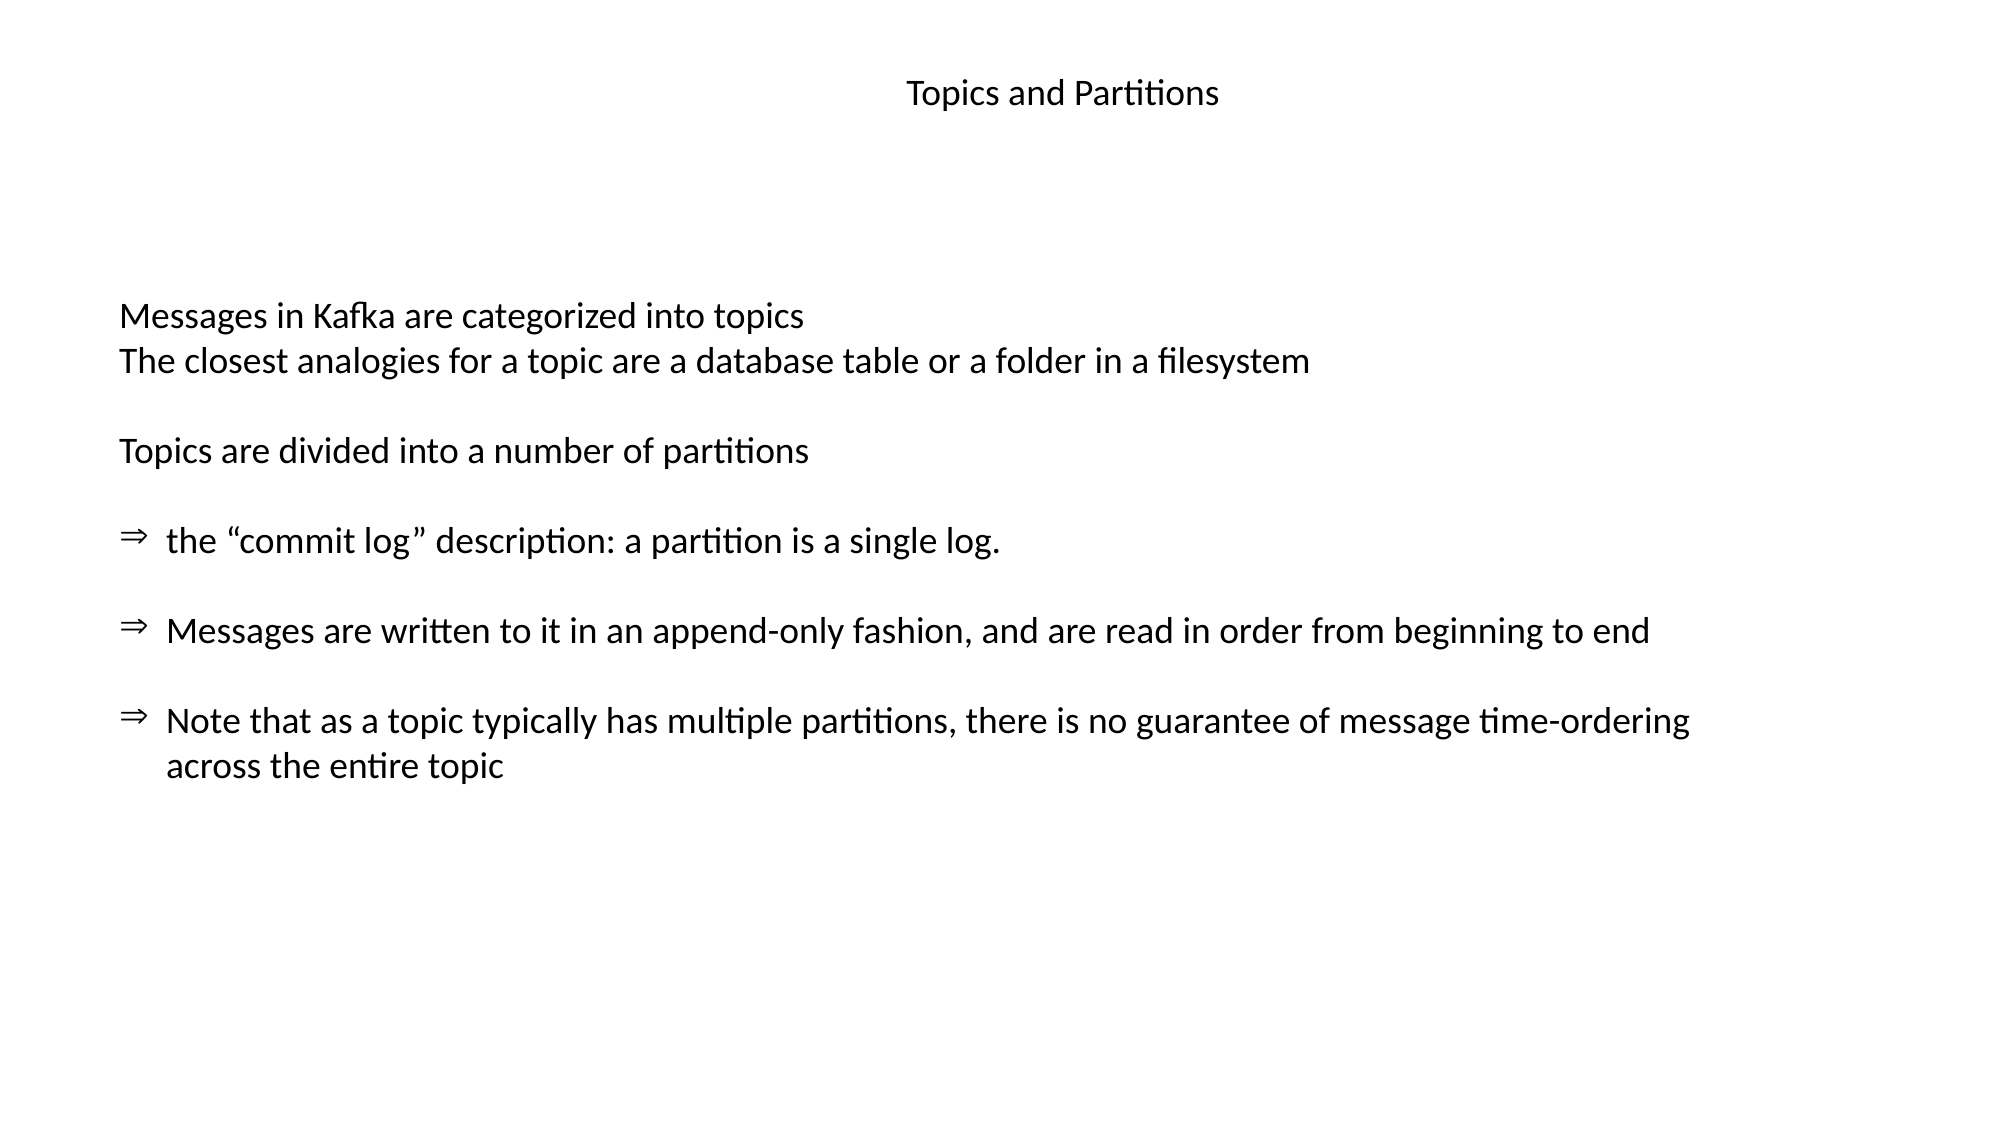

Topics and Partitions
Messages in Kafka are categorized into topics
The closest analogies for a topic are a database table or a folder in a filesystem

Topics are divided into a number of partitions

the “commit log” description: a partition is a single log.

Messages are written to it in an append-only fashion, and are read in order from beginning to end

Note that as a topic typically has multiple partitions, there is no guarantee of message time-ordering across the entire topic